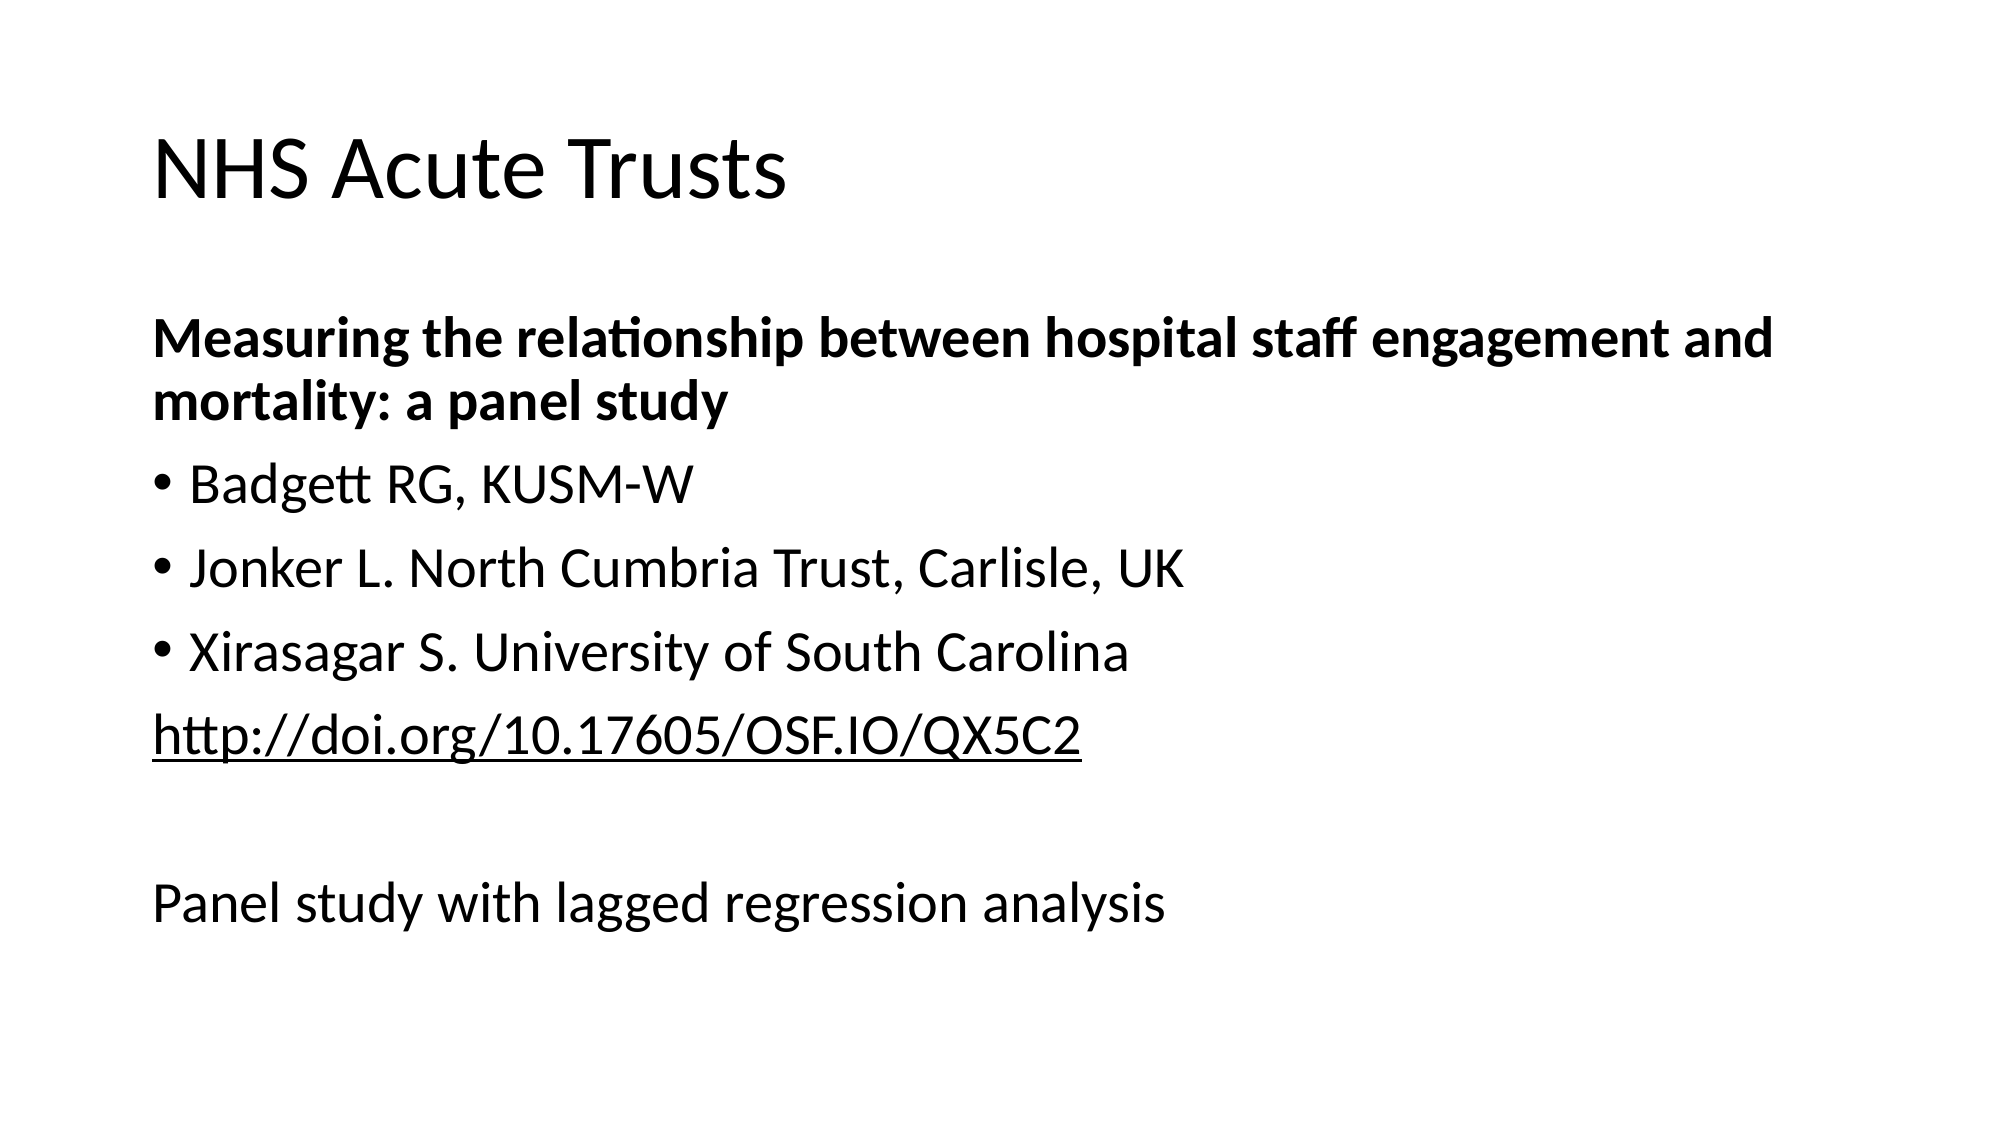

# NHS Acute Trusts
Measuring the relationship between hospital staff engagement and mortality: a panel study
Badgett RG, KUSM-W
Jonker L. North Cumbria Trust, Carlisle, UK
Xirasagar S. University of South Carolina
http://doi.org/10.17605/OSF.IO/QX5C2

Panel study with lagged regression analysis